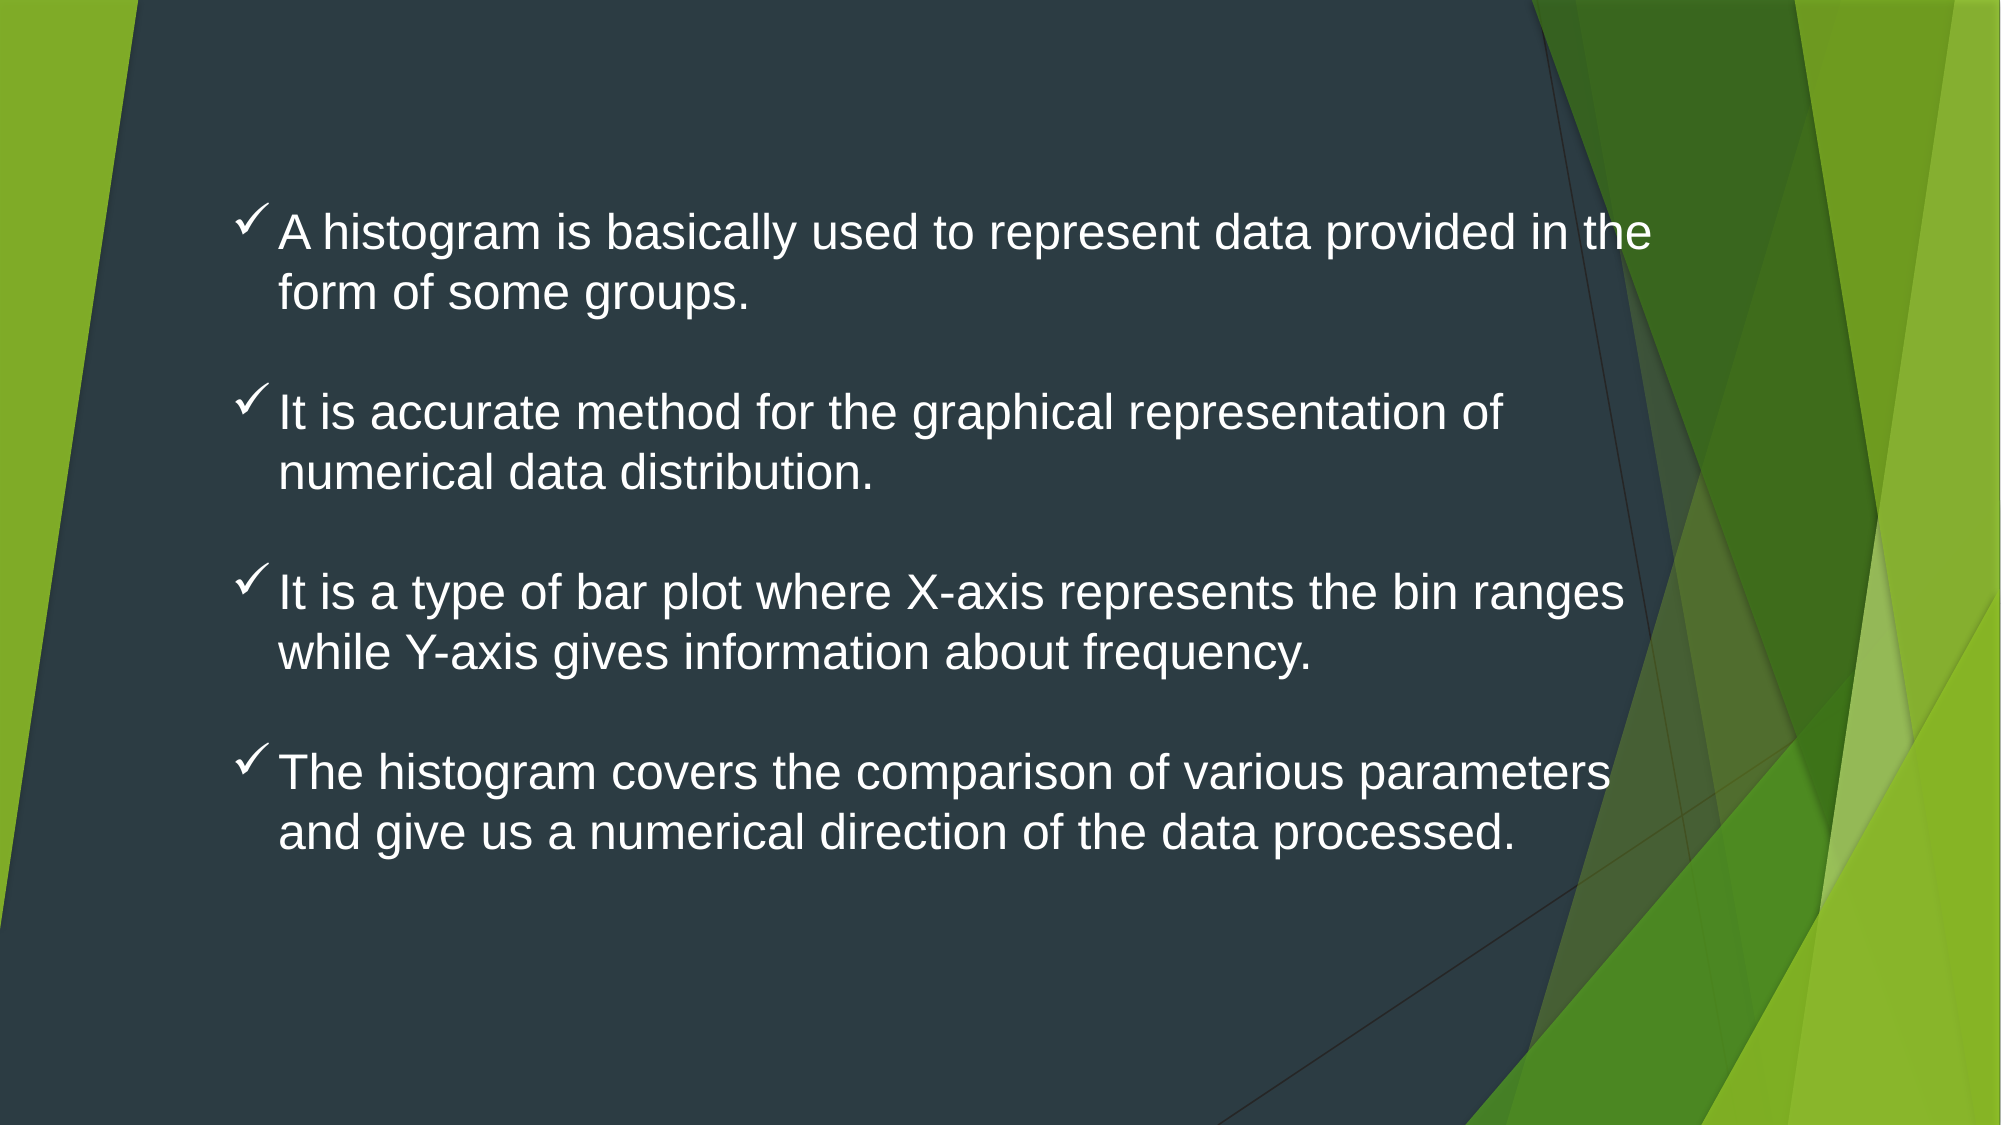

A histogram is basically used to represent data provided in the form of some groups.

It is accurate method for the graphical representation of numerical data distribution.

It is a type of bar plot where X-axis represents the bin ranges while Y-axis gives information about frequency.

The histogram covers the comparison of various parameters and give us a numerical direction of the data processed.